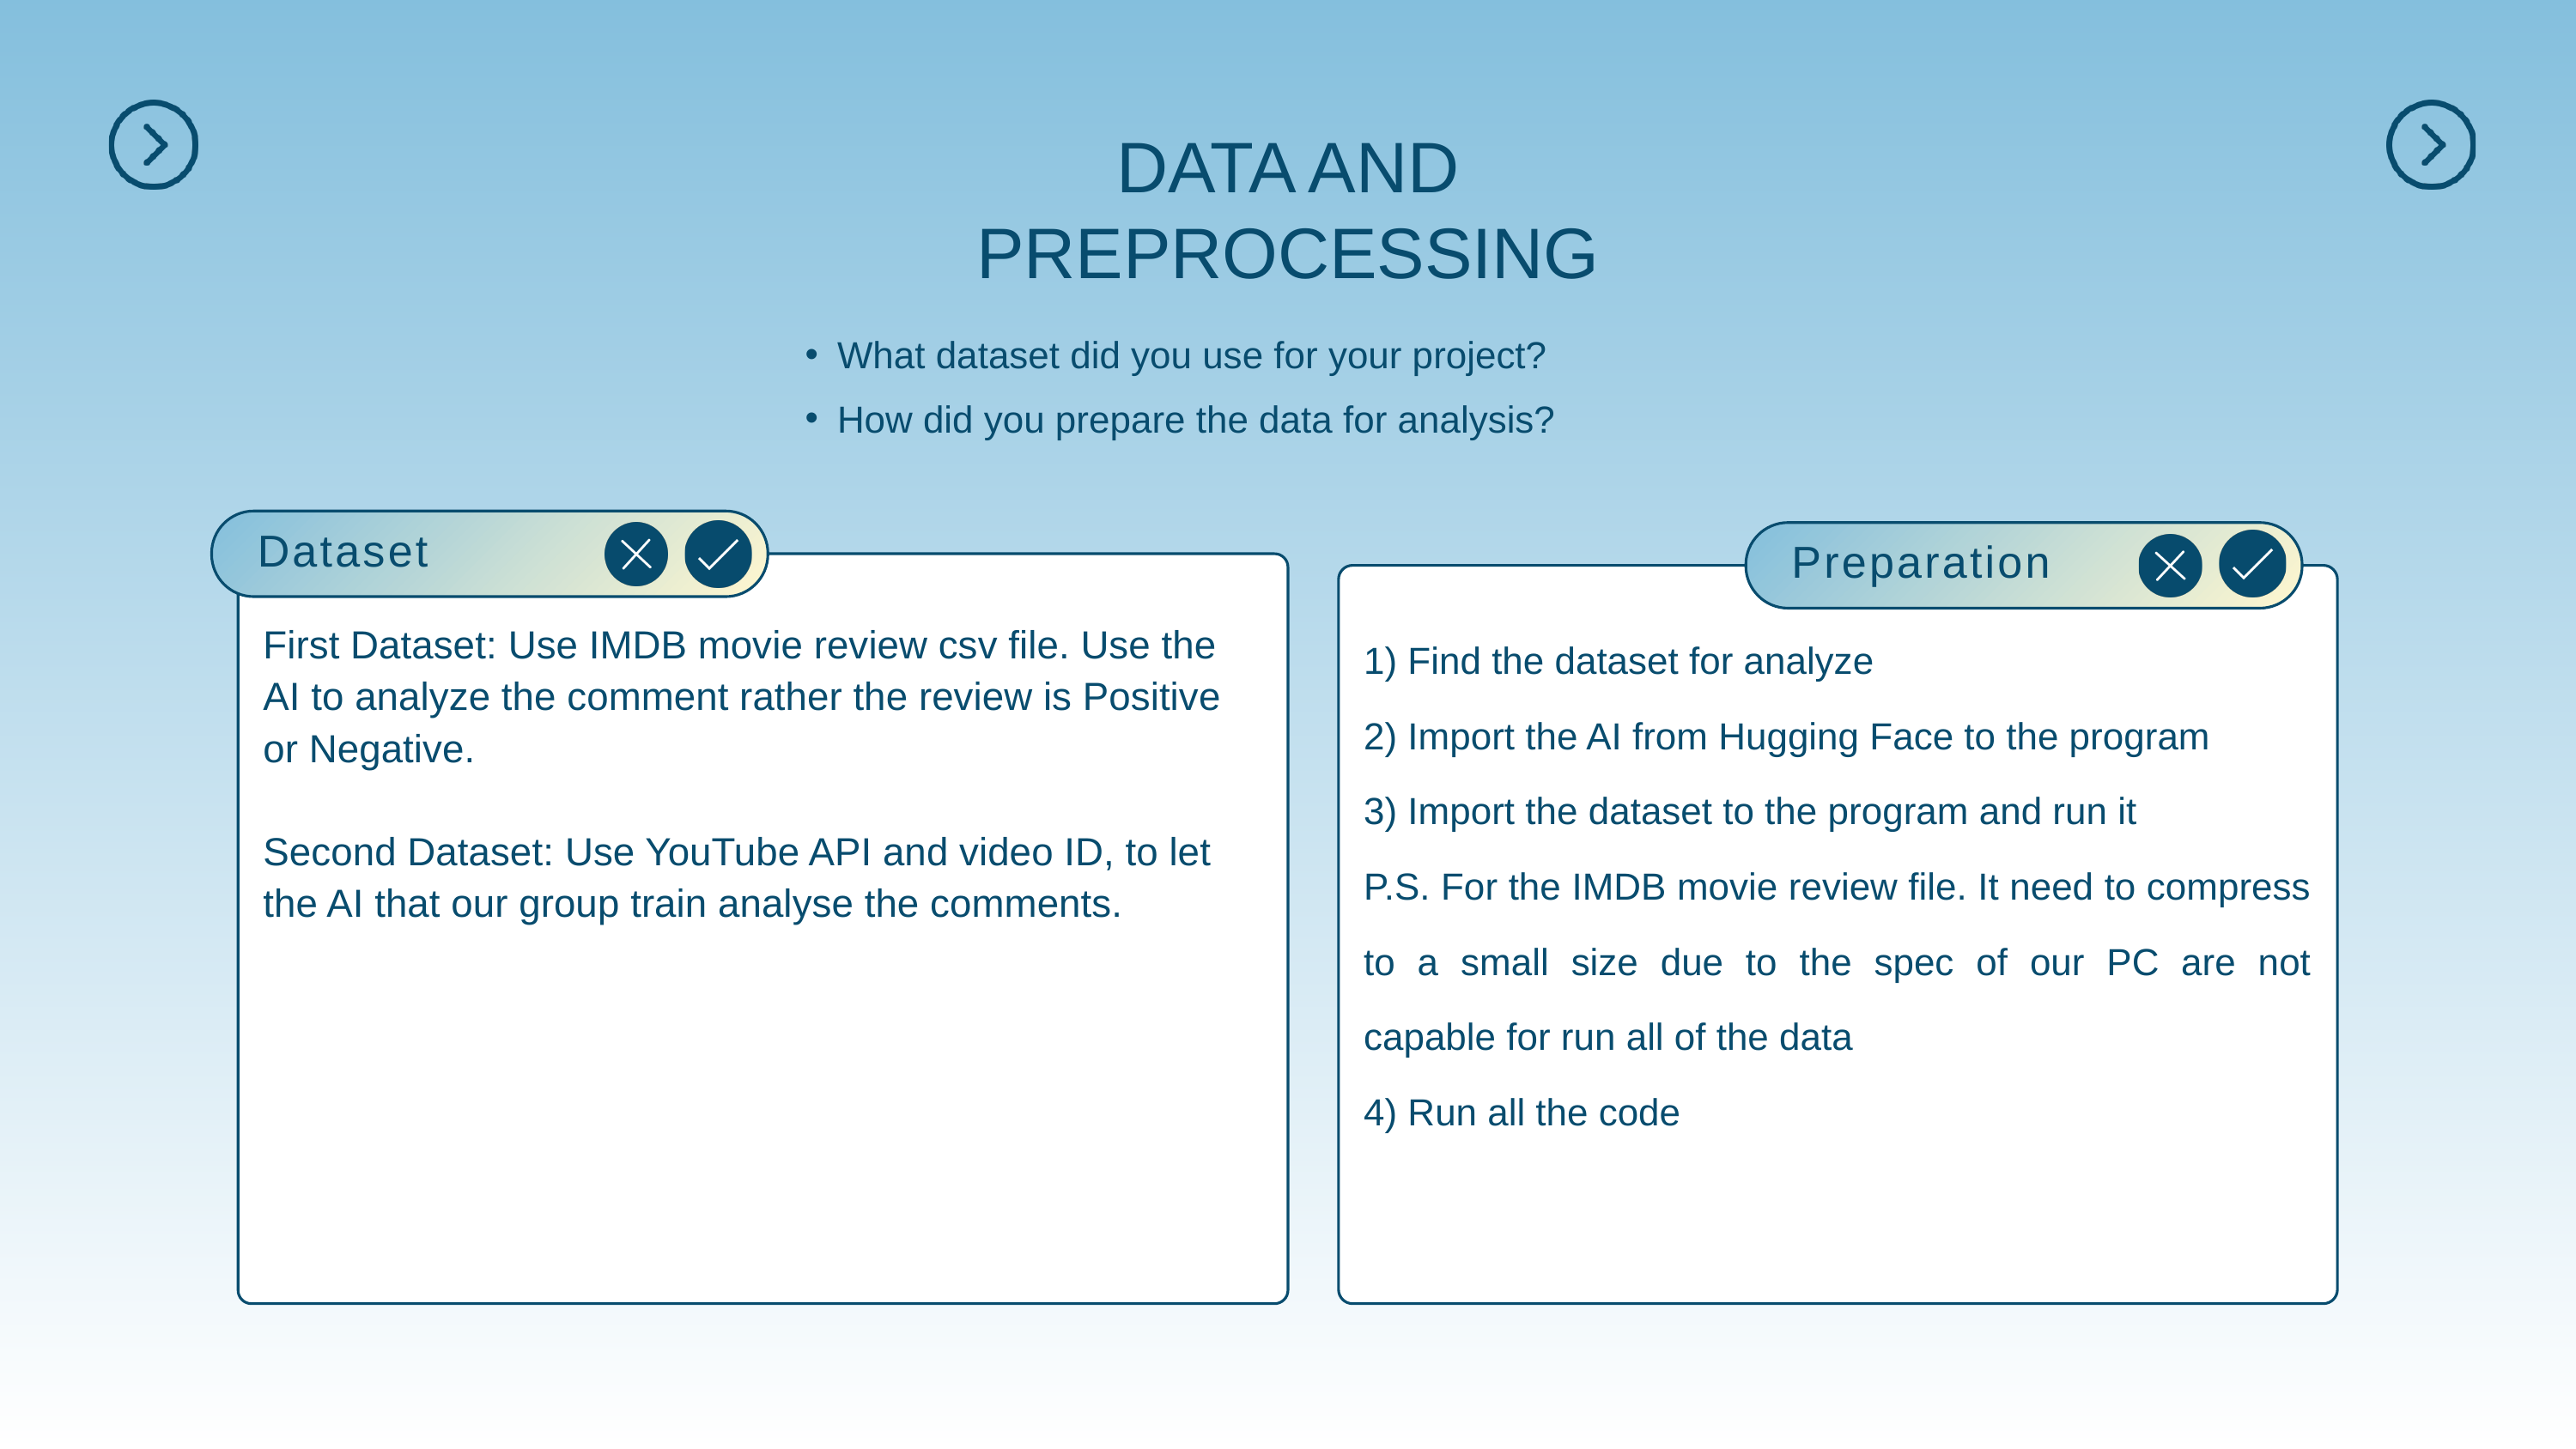

DATA AND PREPROCESSING
What dataset did you use for your project?
How did you prepare the data for analysis?

   Dataset

   Preparation

1) Find the dataset for analyze
2) Import the AI from Hugging Face to the program
3) Import the dataset to the program and run it
P.S. For the IMDB movie review file. It need to compress to a small size due to the spec of our PC are not capable for run all of the data
4) Run all the code
First Dataset: Use IMDB movie review csv file. Use the AI to analyze the comment rather the review is Positive or Negative.

Second Dataset: Use YouTube API and video ID, to let the AI that our group train analyse the comments.